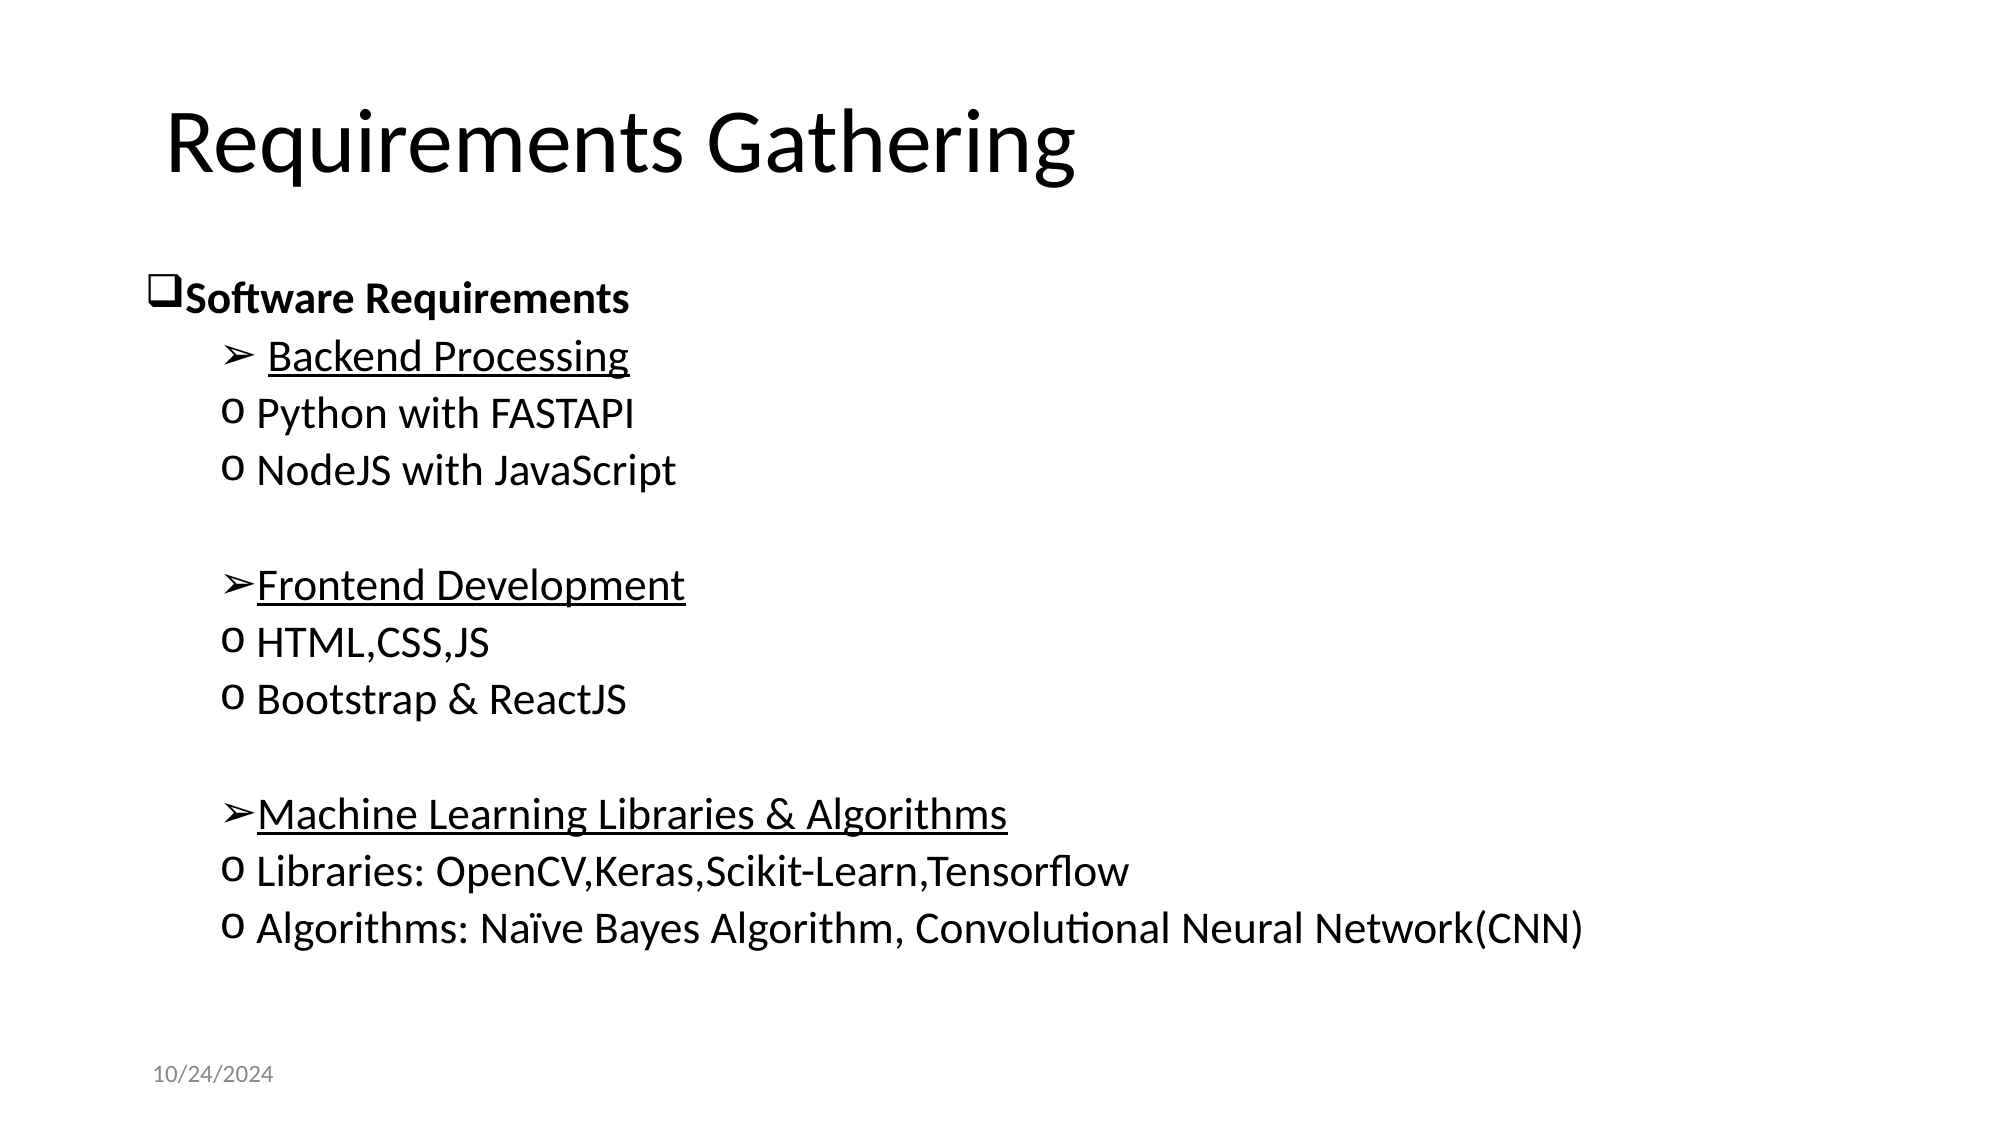

# Requirements Gathering

Software Requirements
 Backend Processing
Python with FASTAPI
NodeJS with JavaScript

Frontend Development
HTML,CSS,JS
Bootstrap & ReactJS

Machine Learning Libraries & Algorithms
Libraries: OpenCV,Keras,Scikit-Learn,Tensorflow
Algorithms: Naïve Bayes Algorithm, Convolutional Neural Network(CNN)
10/24/2024
10